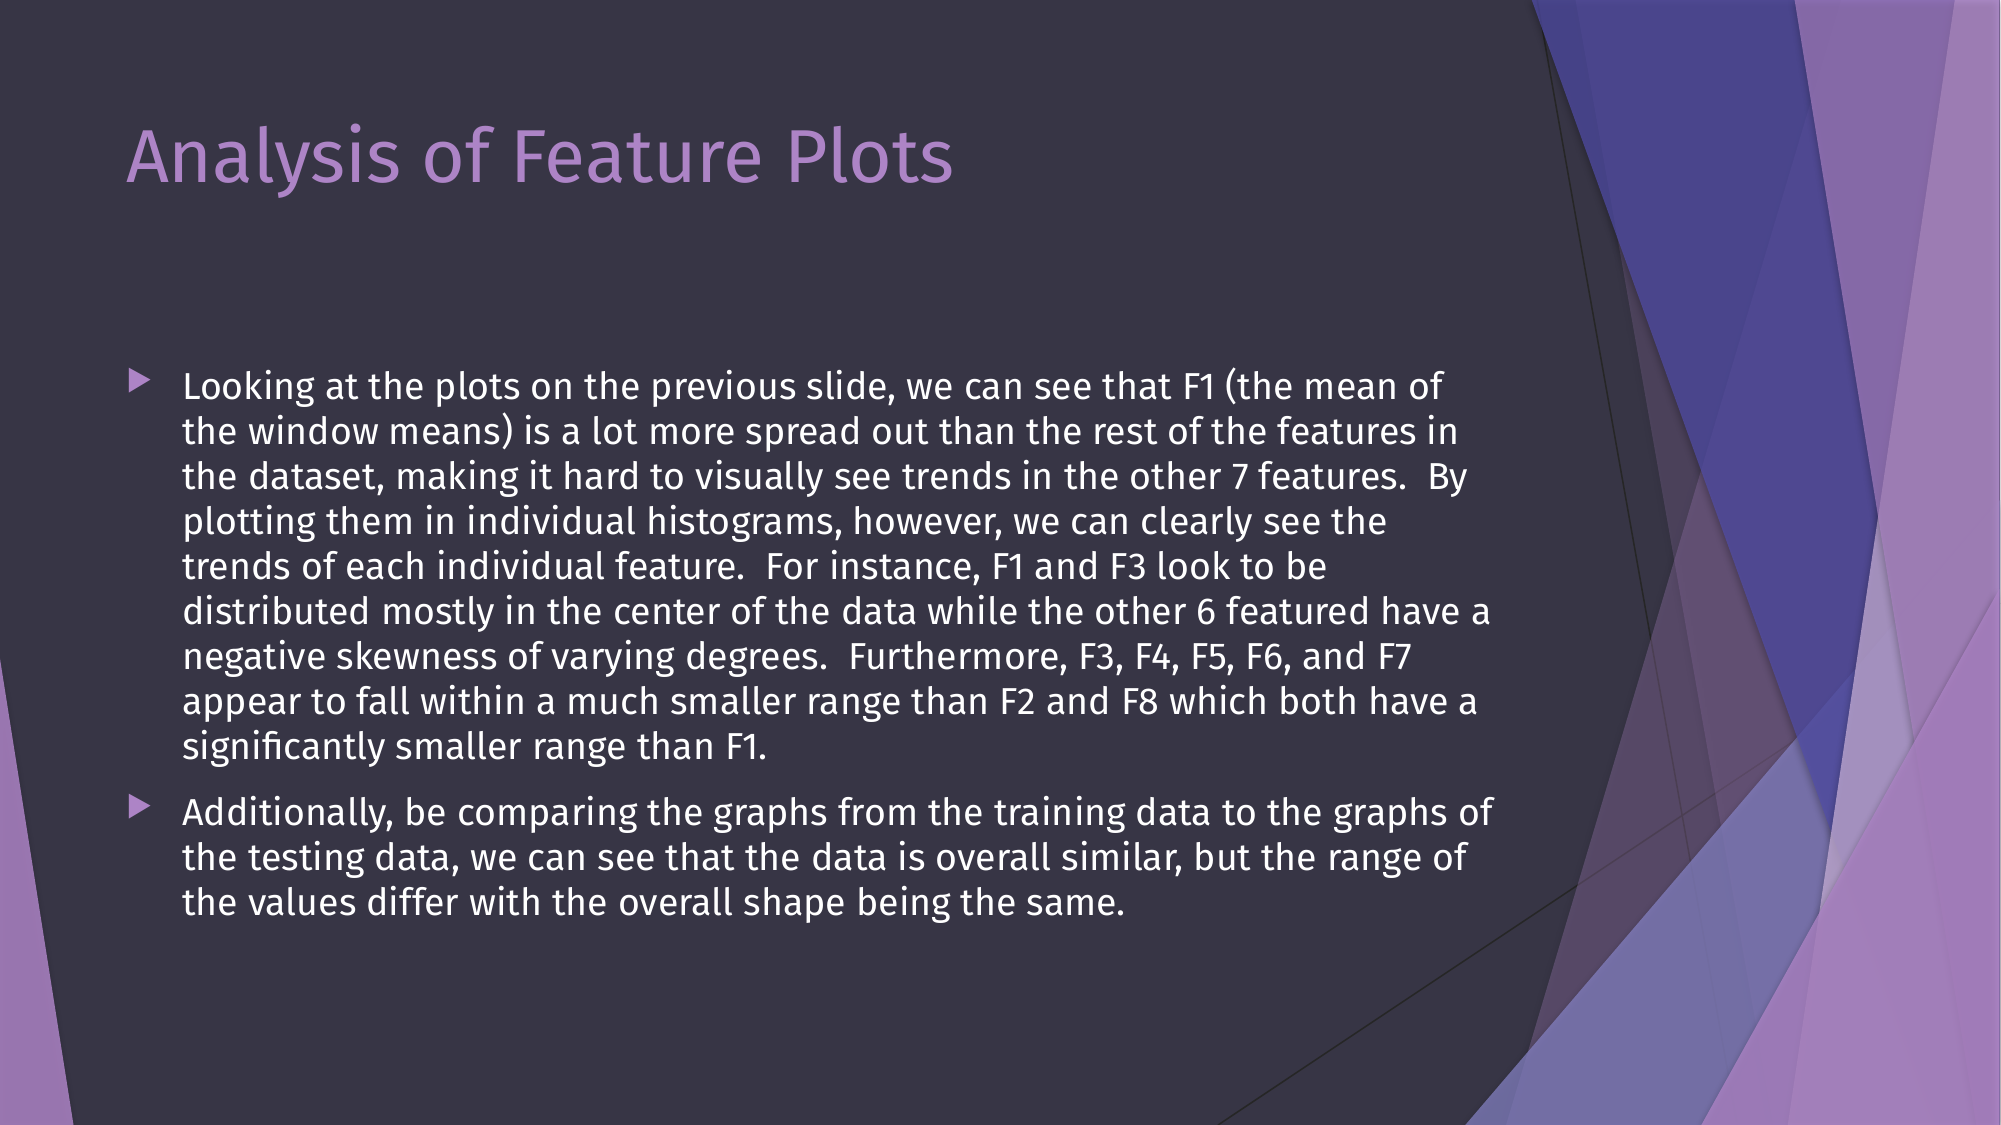

# Analysis of Feature Plots
Looking at the plots on the previous slide, we can see that F1 (the mean of the window means) is a lot more spread out than the rest of the features in the dataset, making it hard to visually see trends in the other 7 features.  By plotting them in individual histograms, however, we can clearly see the trends of each individual feature.  For instance, F1 and F3 look to be distributed mostly in the center of the data while the other 6 featured have a negative skewness of varying degrees.  Furthermore, F3, F4, F5, F6, and F7 appear to fall within a much smaller range than F2 and F8 which both have a significantly smaller range than F1.
Additionally, be comparing the graphs from the training data to the graphs of the testing data, we can see that the data is overall similar, but the range of the values differ with the overall shape being the same.